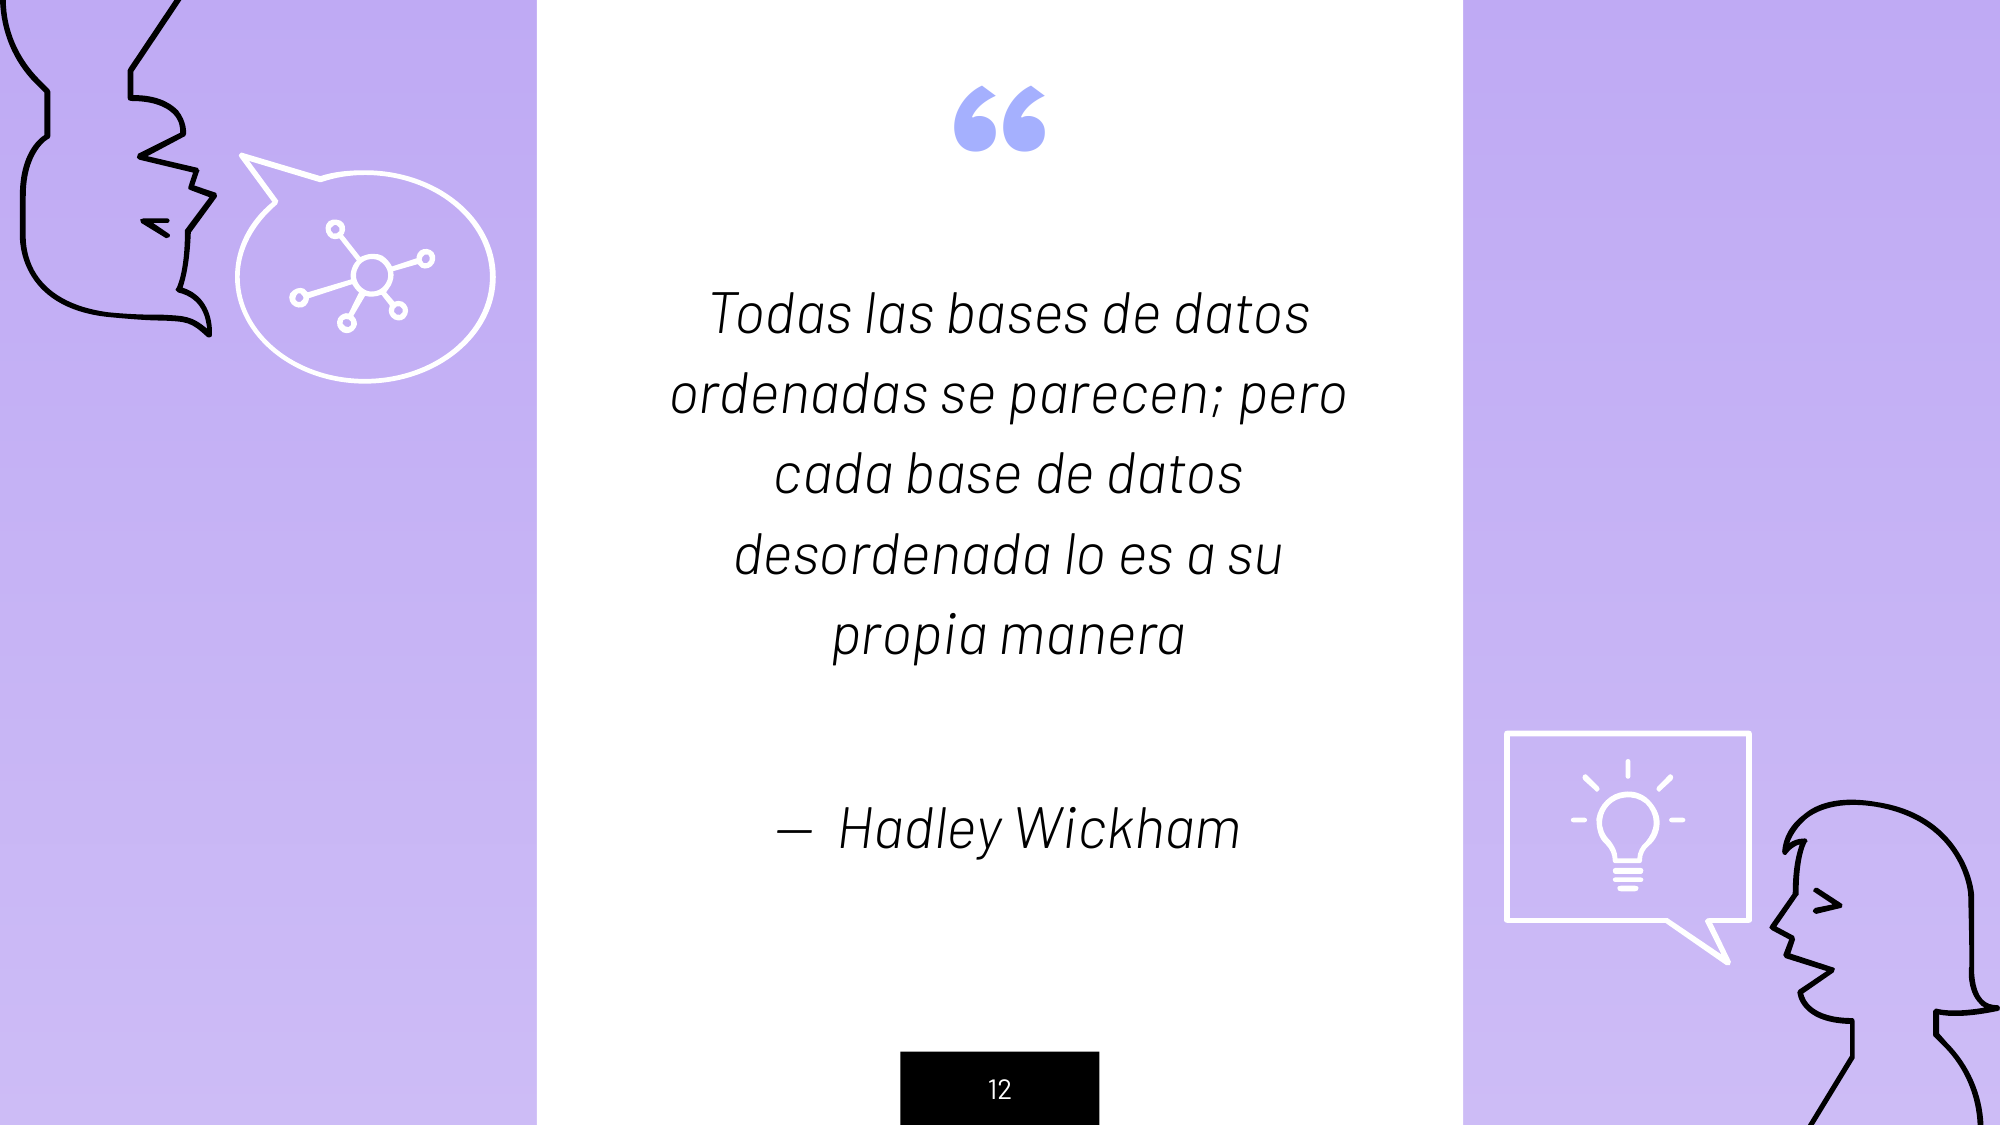

Todas las bases de datos ordenadas se parecen; pero cada base de datos desordenada lo es a su propia manera

—  Hadley Wickham
12